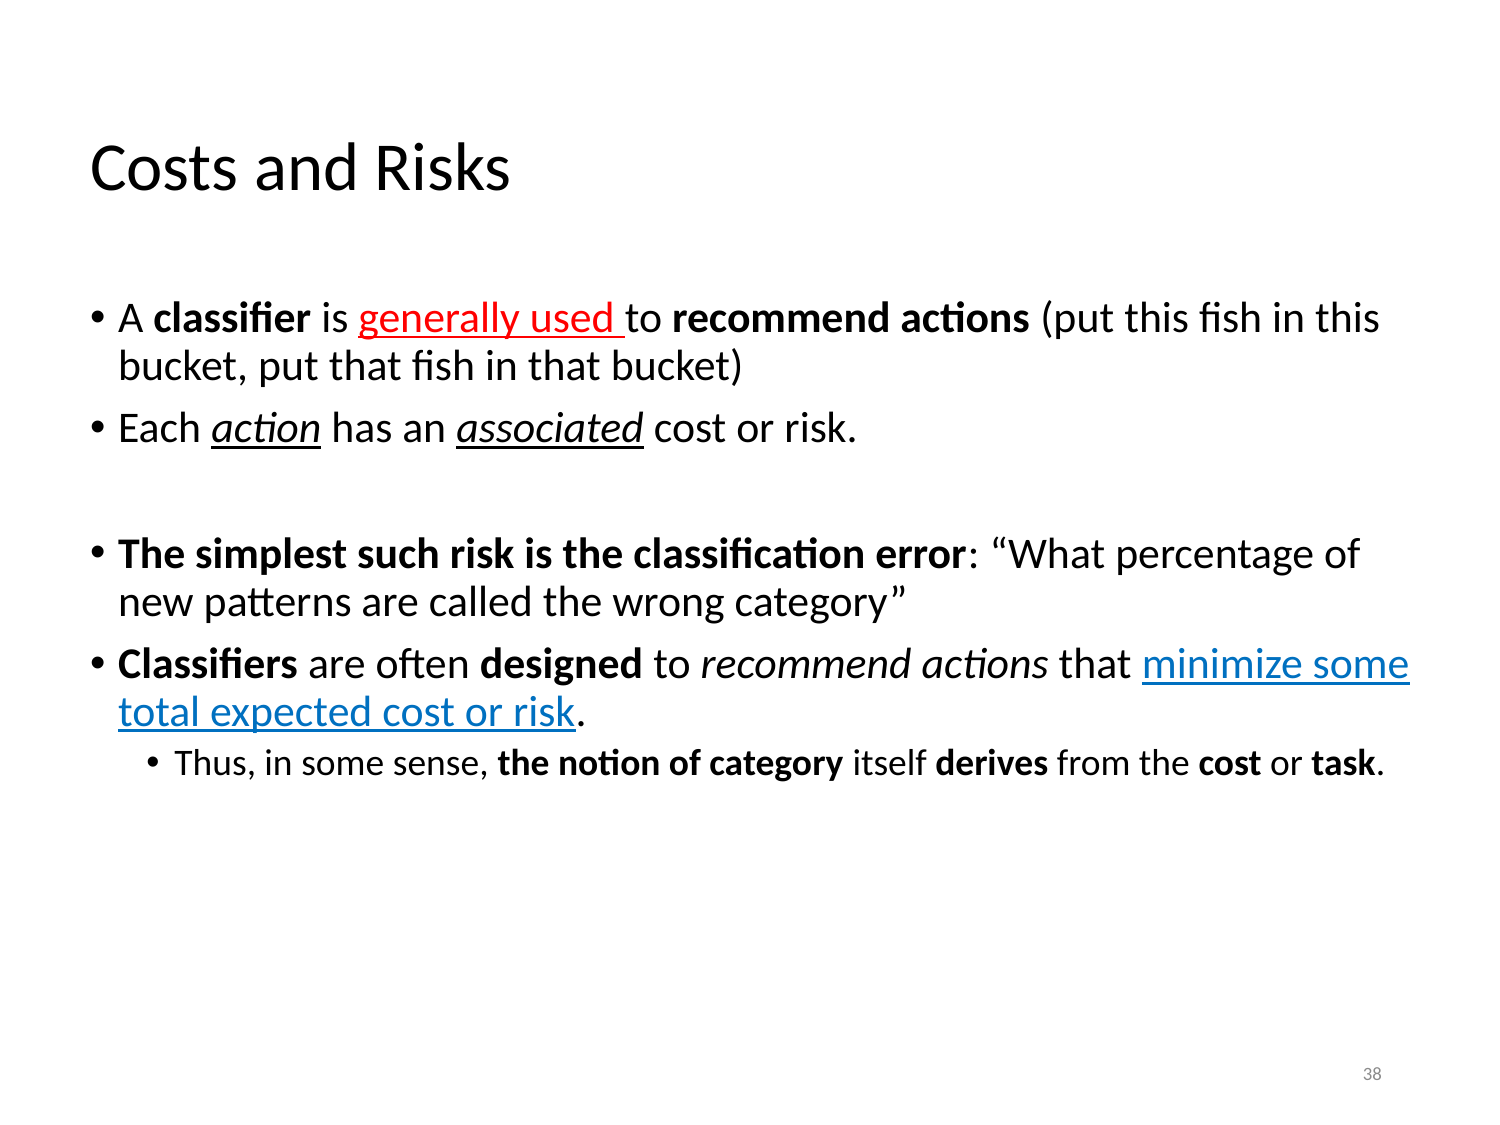

# Costs and Risks
A classifier is generally used to recommend actions (put this fish in this bucket, put that fish in that bucket)
Each action has an associated cost or risk.

The simplest such risk is the classification error: “What percentage of new patterns are called the wrong category”
Classifiers are often designed to recommend actions that minimize some total expected cost or risk.
Thus, in some sense, the notion of category itself derives from the cost or task.
38